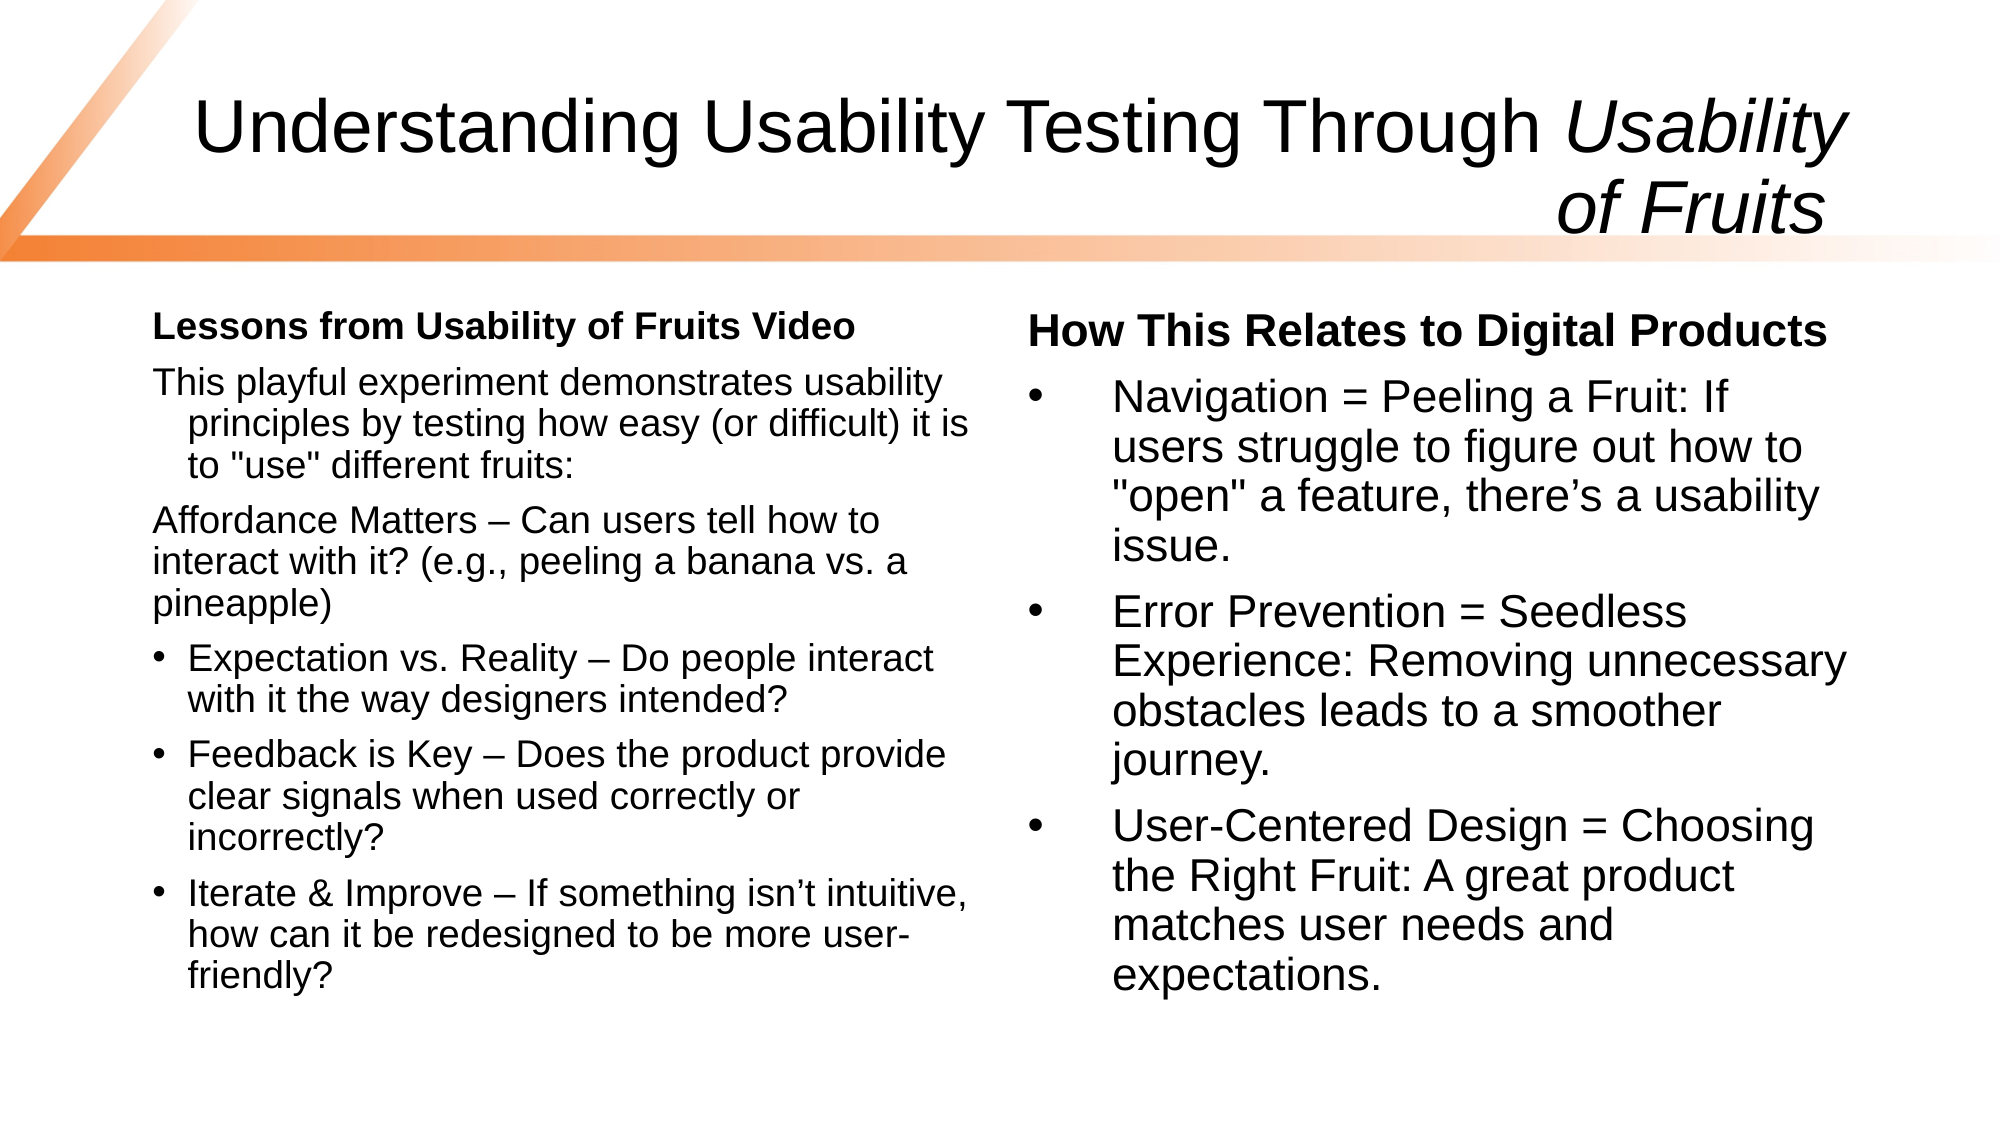

# Understanding Usability Testing Through Usability of Fruits
Lessons from Usability of Fruits Video
This playful experiment demonstrates usability principles by testing how easy (or difficult) it is to "use" different fruits:
Affordance Matters – Can users tell how to interact with it? (e.g., peeling a banana vs. a pineapple)
Expectation vs. Reality – Do people interact with it the way designers intended?
Feedback is Key – Does the product provide clear signals when used correctly or incorrectly?
Iterate & Improve – If something isn’t intuitive, how can it be redesigned to be more user-friendly?
How This Relates to Digital Products
Navigation = Peeling a Fruit: If users struggle to figure out how to "open" a feature, there’s a usability issue.
Error Prevention = Seedless Experience: Removing unnecessary obstacles leads to a smoother journey.
User-Centered Design = Choosing the Right Fruit: A great product matches user needs and expectations.